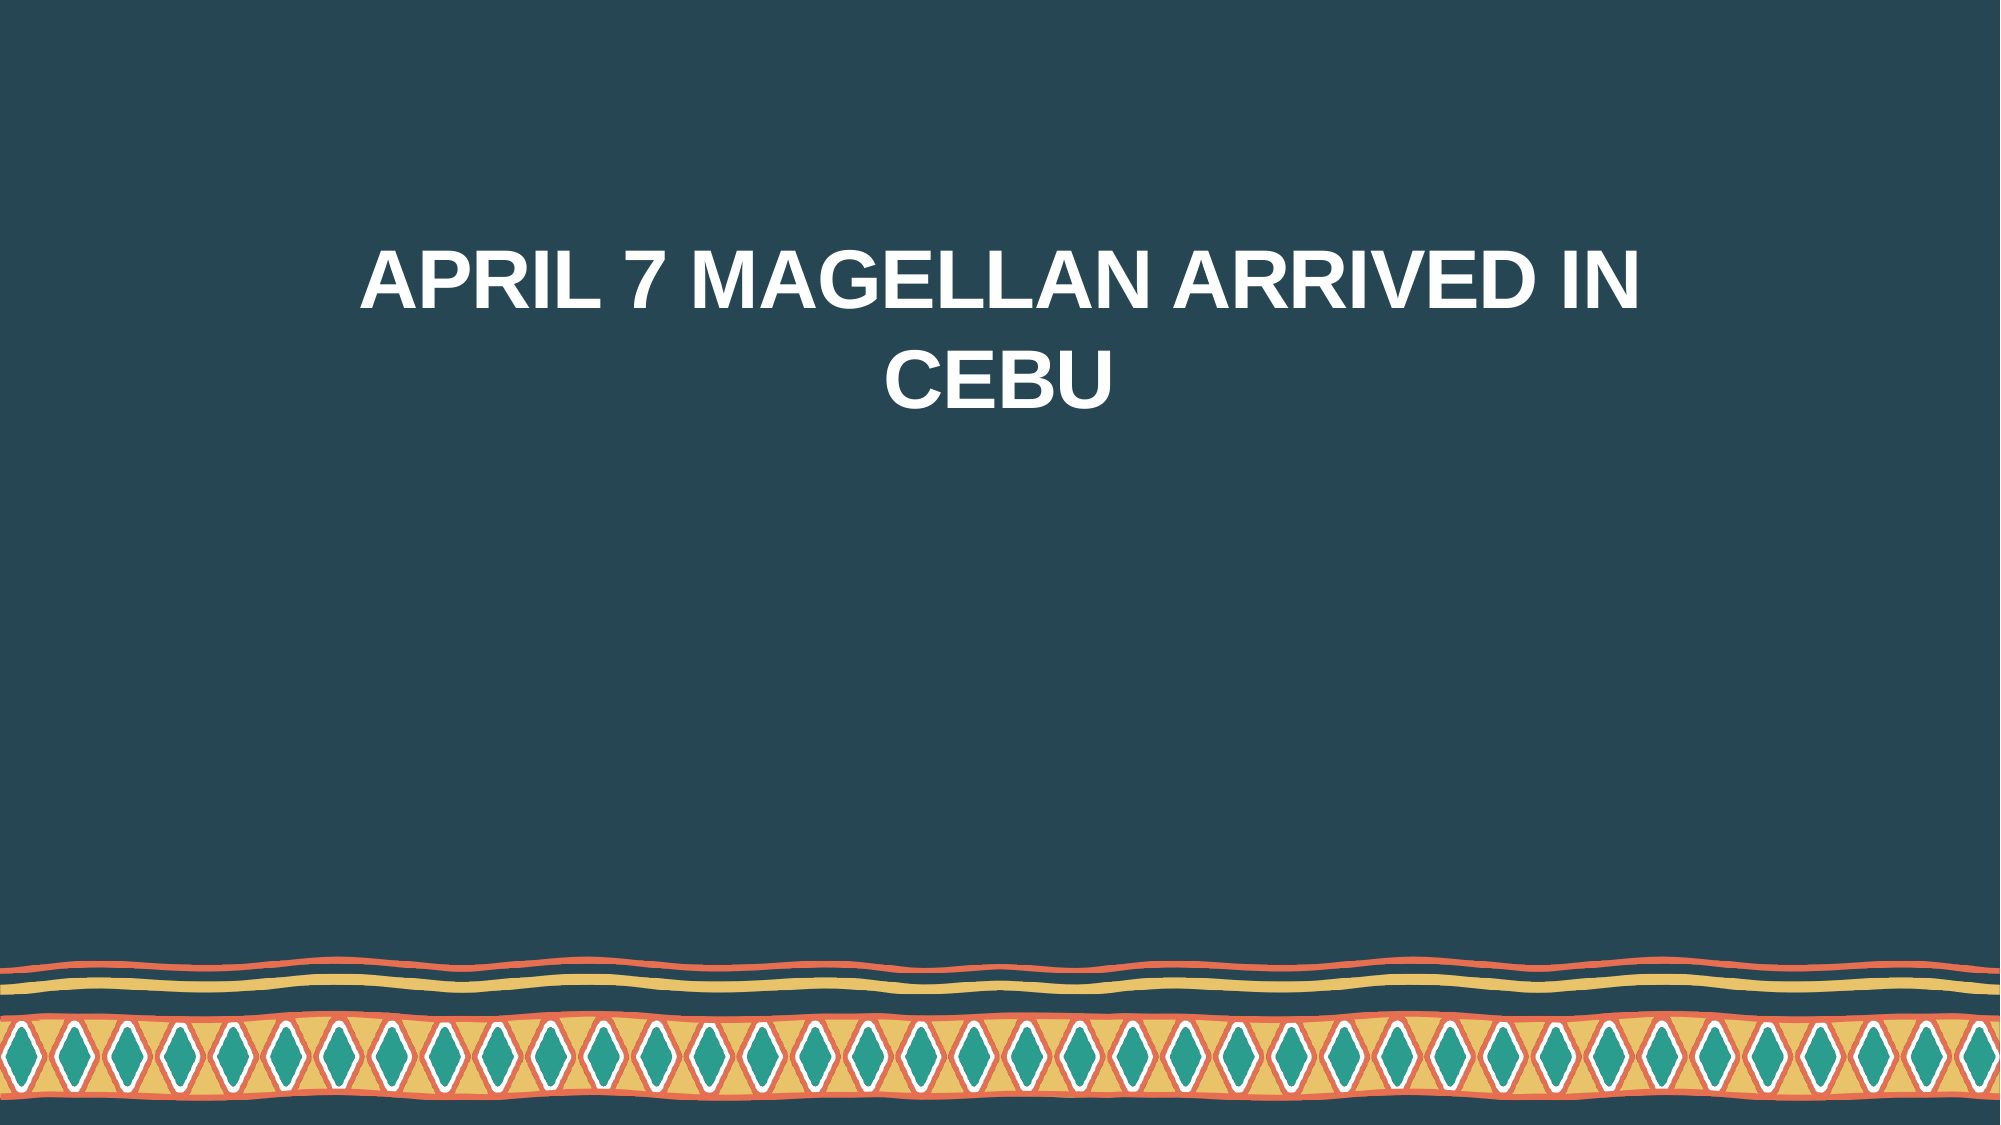

# APRIL 7 MAGELLAN ARRIVED IN CEBU